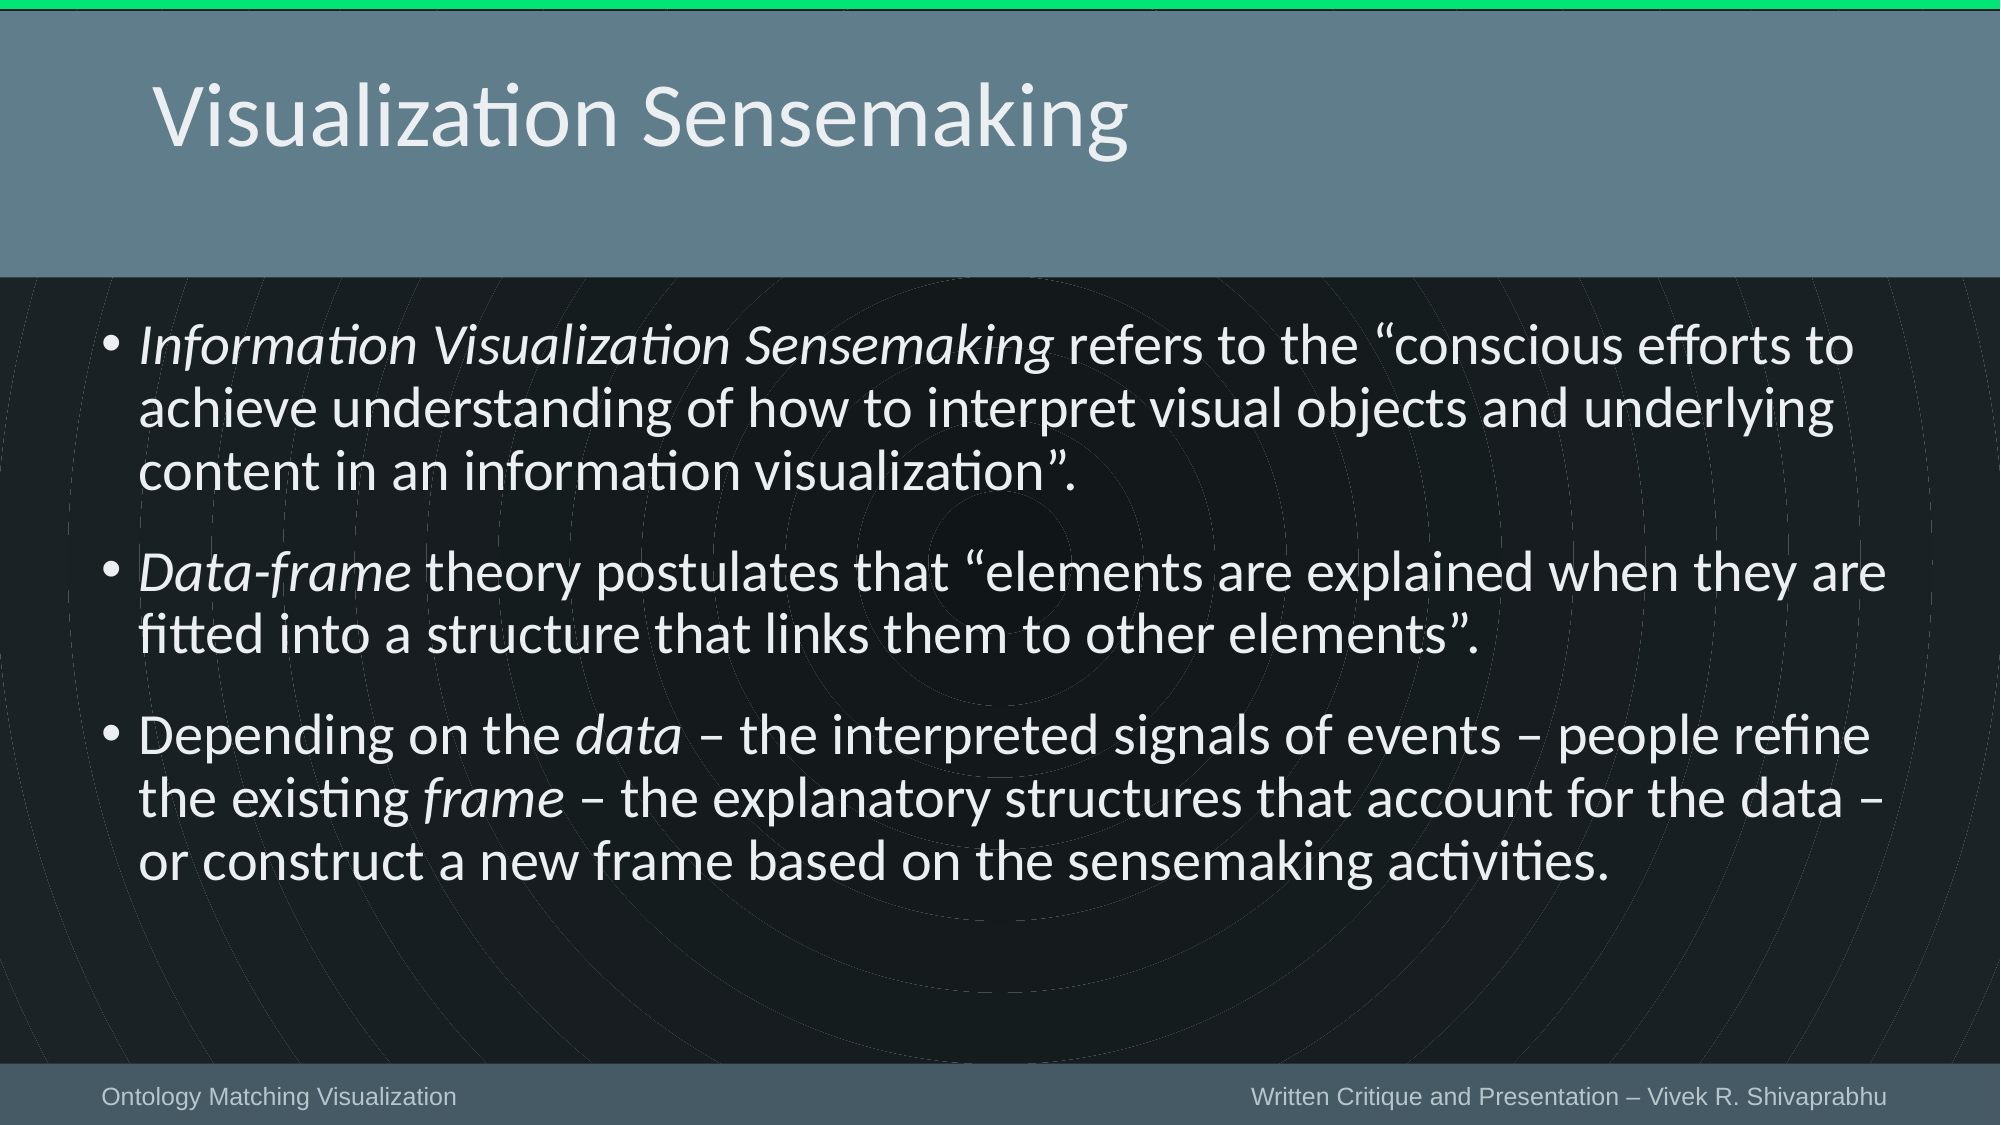

# Visualization Sensemaking
Information Visualization Sensemaking refers to the “conscious efforts to achieve understanding of how to interpret visual objects and underlying content in an information visualization”.
Data-frame theory postulates that “elements are explained when they are fitted into a structure that links them to other elements”.
Depending on the data – the interpreted signals of events – people refine the existing frame – the explanatory structures that account for the data – or construct a new frame based on the sensemaking activities.